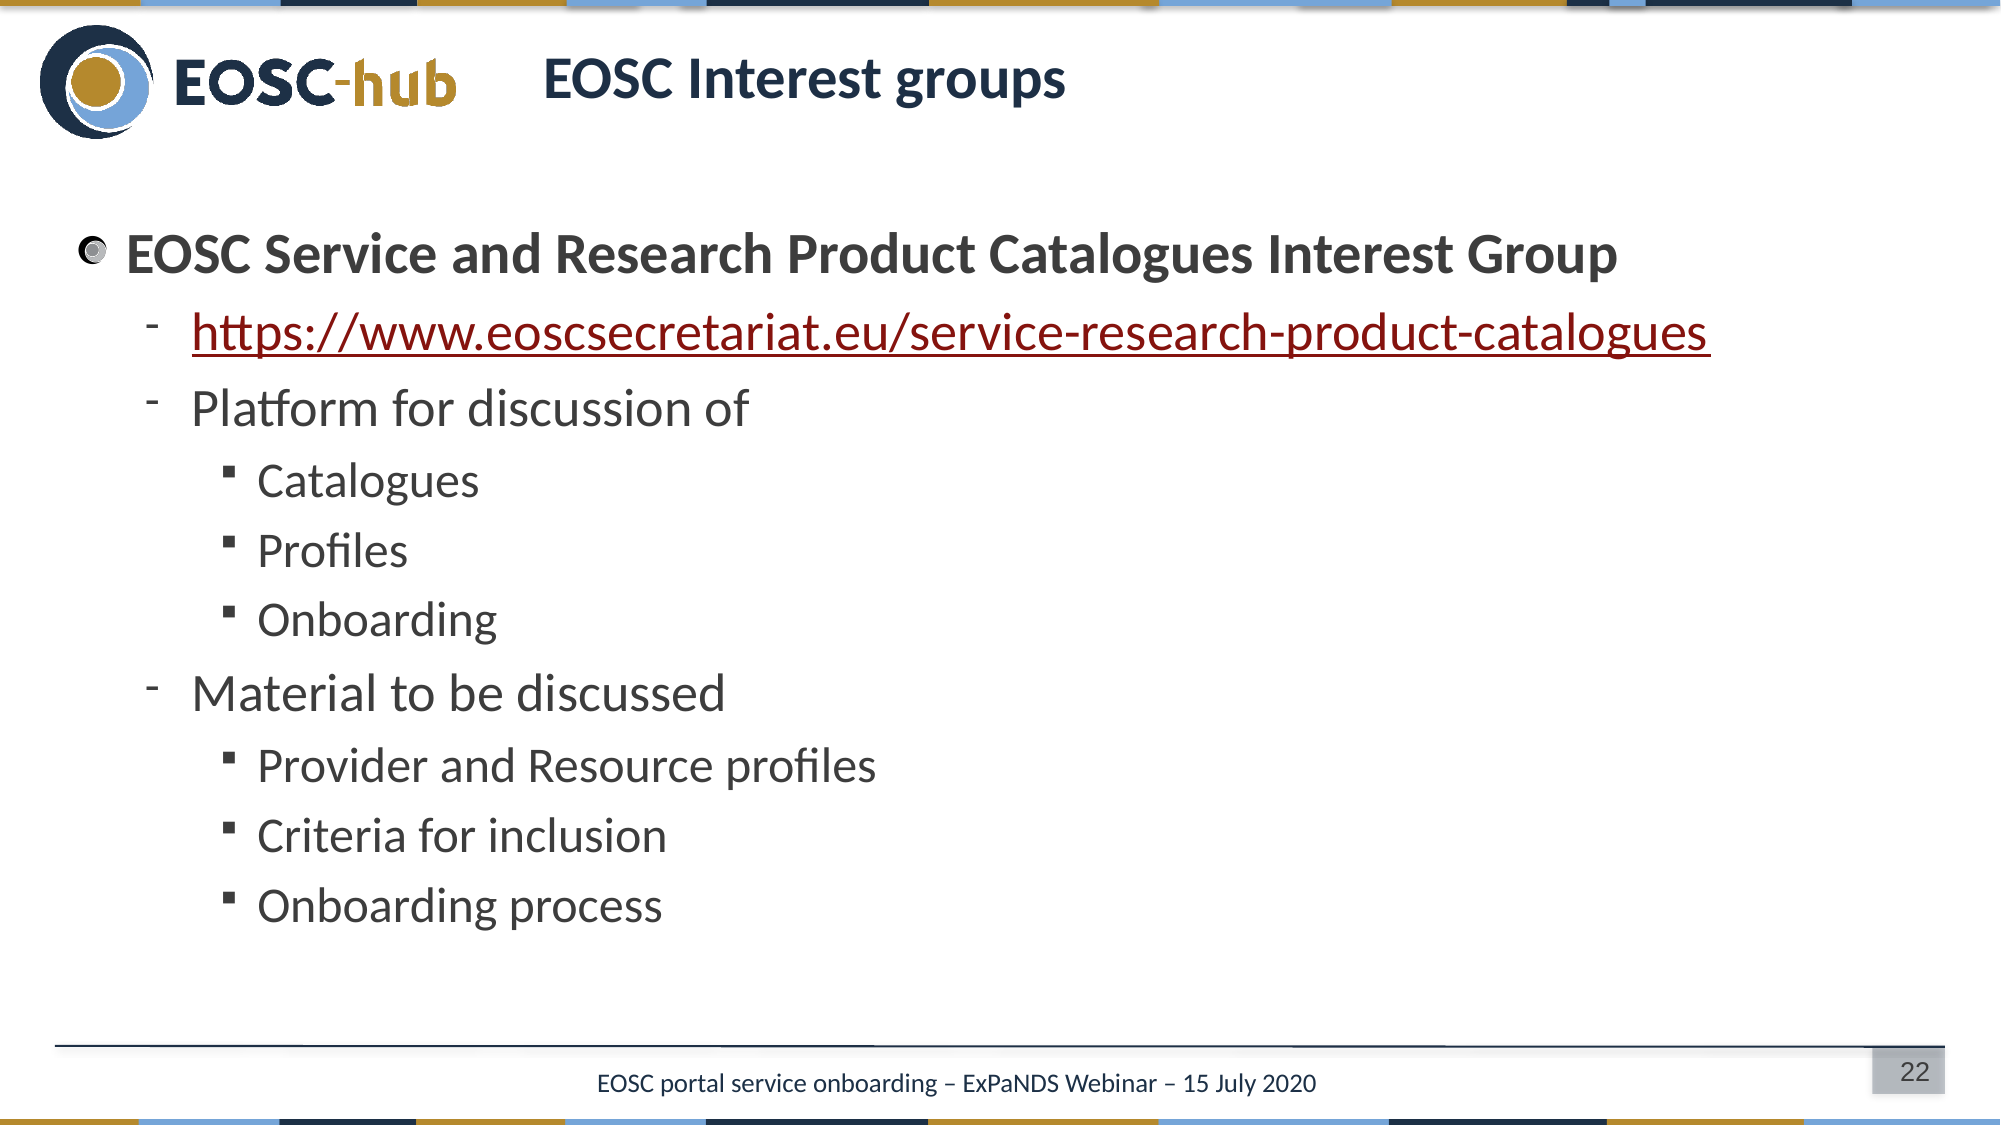

# EOSC Interest groups
EOSC Service and Research Product Catalogues Interest Group
https://www.eoscsecretariat.eu/service-research-product-catalogues
Platform for discussion of
Catalogues
Profiles
Onboarding
Material to be discussed
Provider and Resource profiles
Criteria for inclusion
Onboarding process

22
EOSC portal service onboarding – ExPaNDS Webinar – 15 July 2020